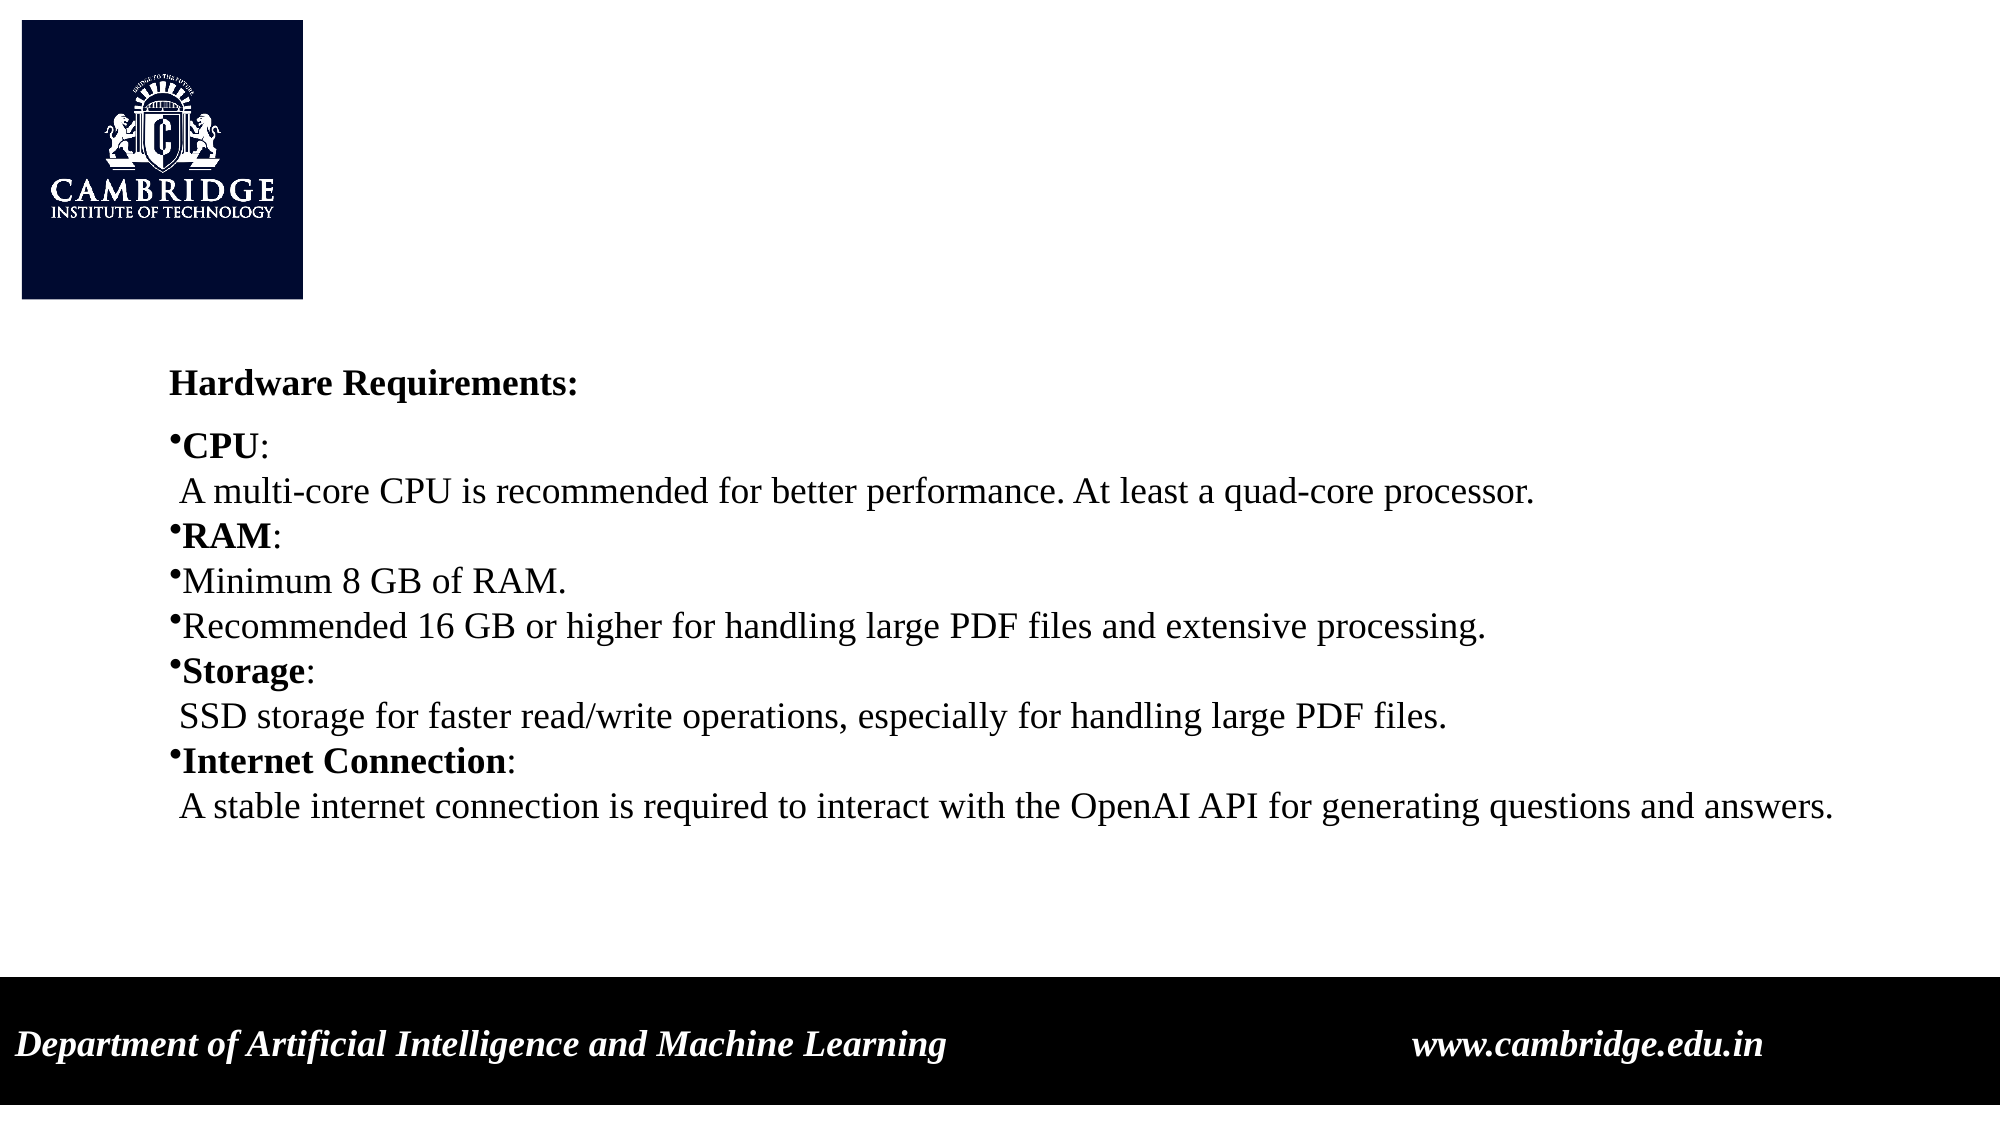

Hardware Requirements:
CPU:
 A multi-core CPU is recommended for better performance. At least a quad-core processor.
RAM:
Minimum 8 GB of RAM.
Recommended 16 GB or higher for handling large PDF files and extensive processing.
Storage:
 SSD storage for faster read/write operations, especially for handling large PDF files.
Internet Connection:
 A stable internet connection is required to interact with the OpenAI API for generating questions and answers.

Artificial Intelligence and Machine Learning
Department of Artificial Intelligence and Machine Learning                                                 www.cambridge.edu.in